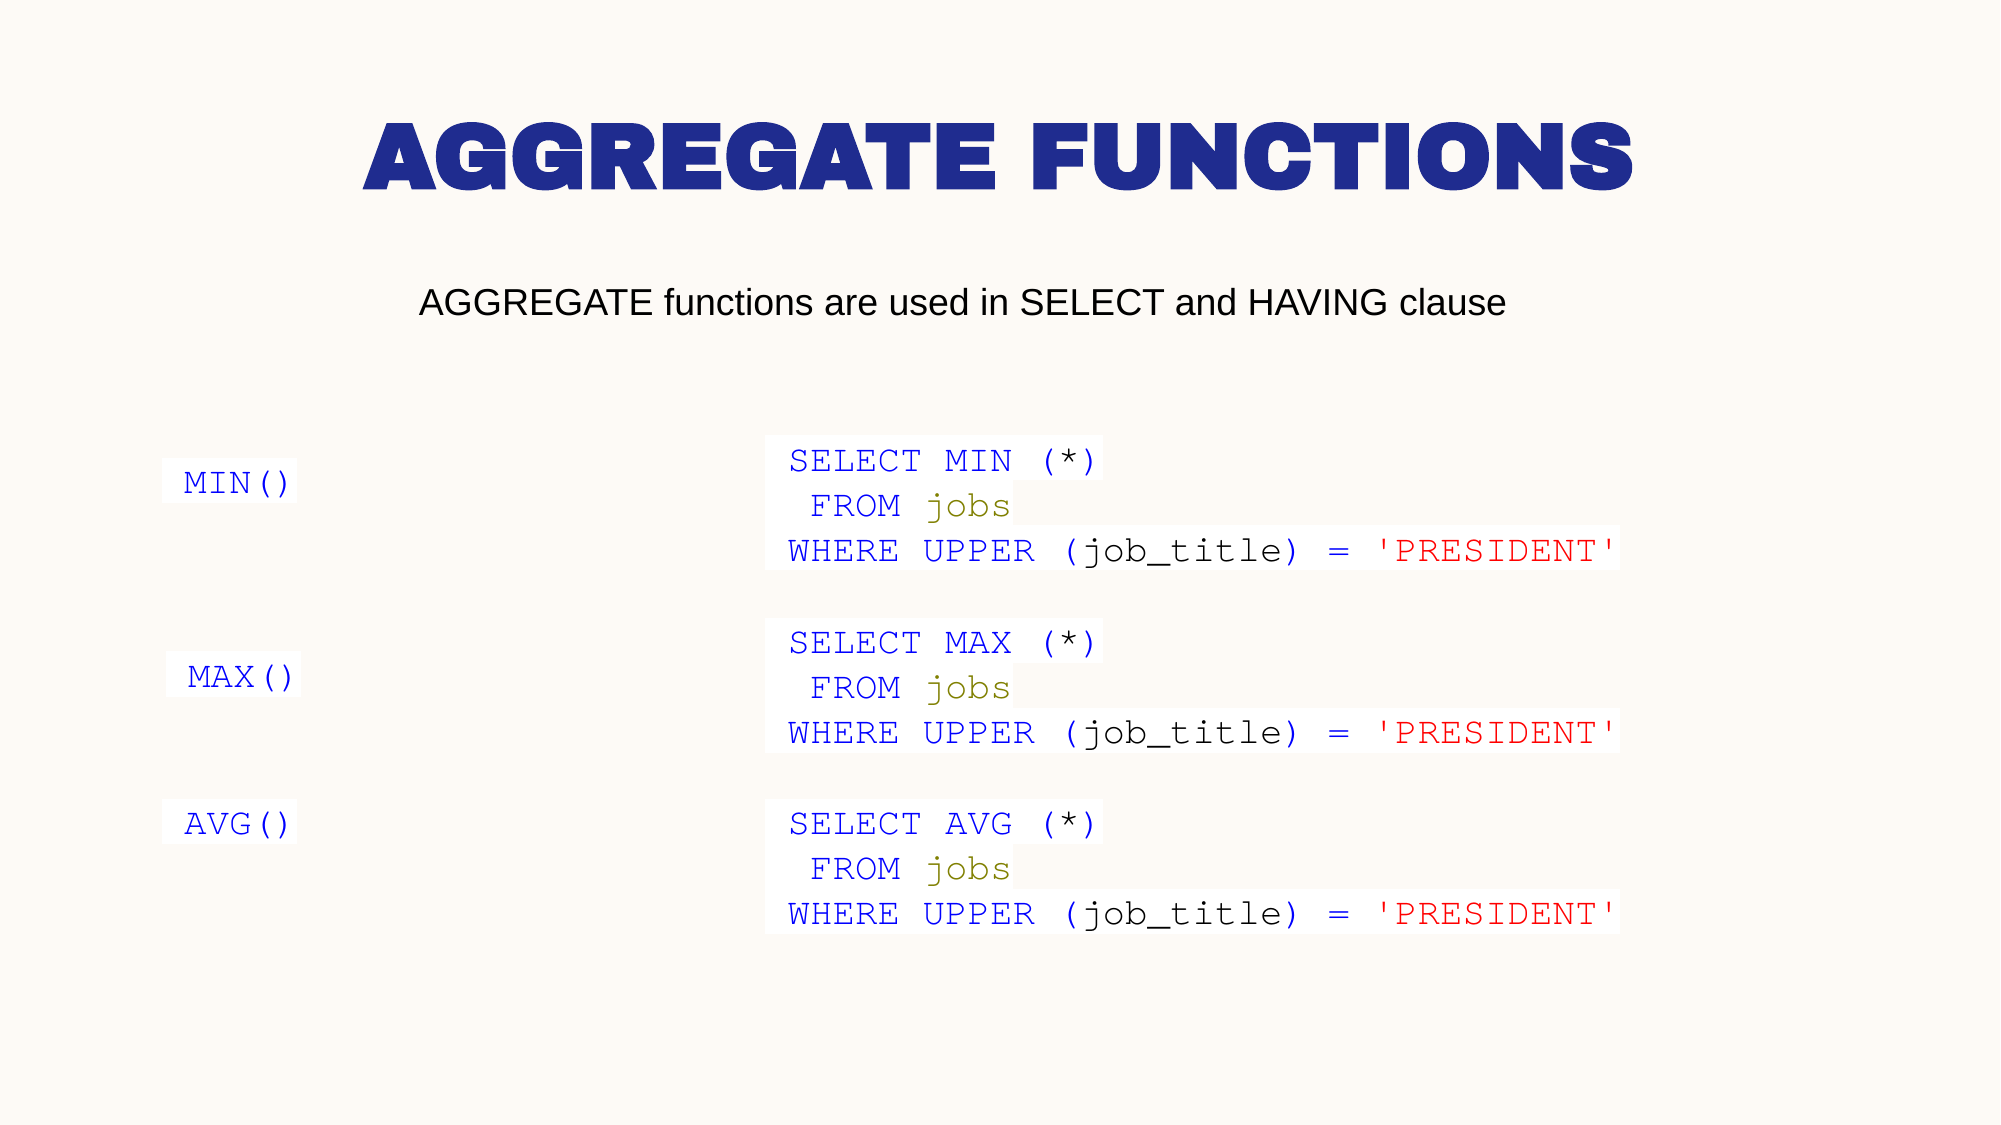

# AGGREGATE FUNCTIONS
AGGREGATE functions are used in SELECT and HAVING clause
 SELECT MIN (*)
  FROM jobs
 WHERE UPPER (job_title) = 'PRESIDENT'
 MIN()
 SELECT MAX (*)
  FROM jobs
 WHERE UPPER (job_title) = 'PRESIDENT'
 MAX()
 SELECT AVG (*)
  FROM jobs
 WHERE UPPER (job_title) = 'PRESIDENT'
 AVG()